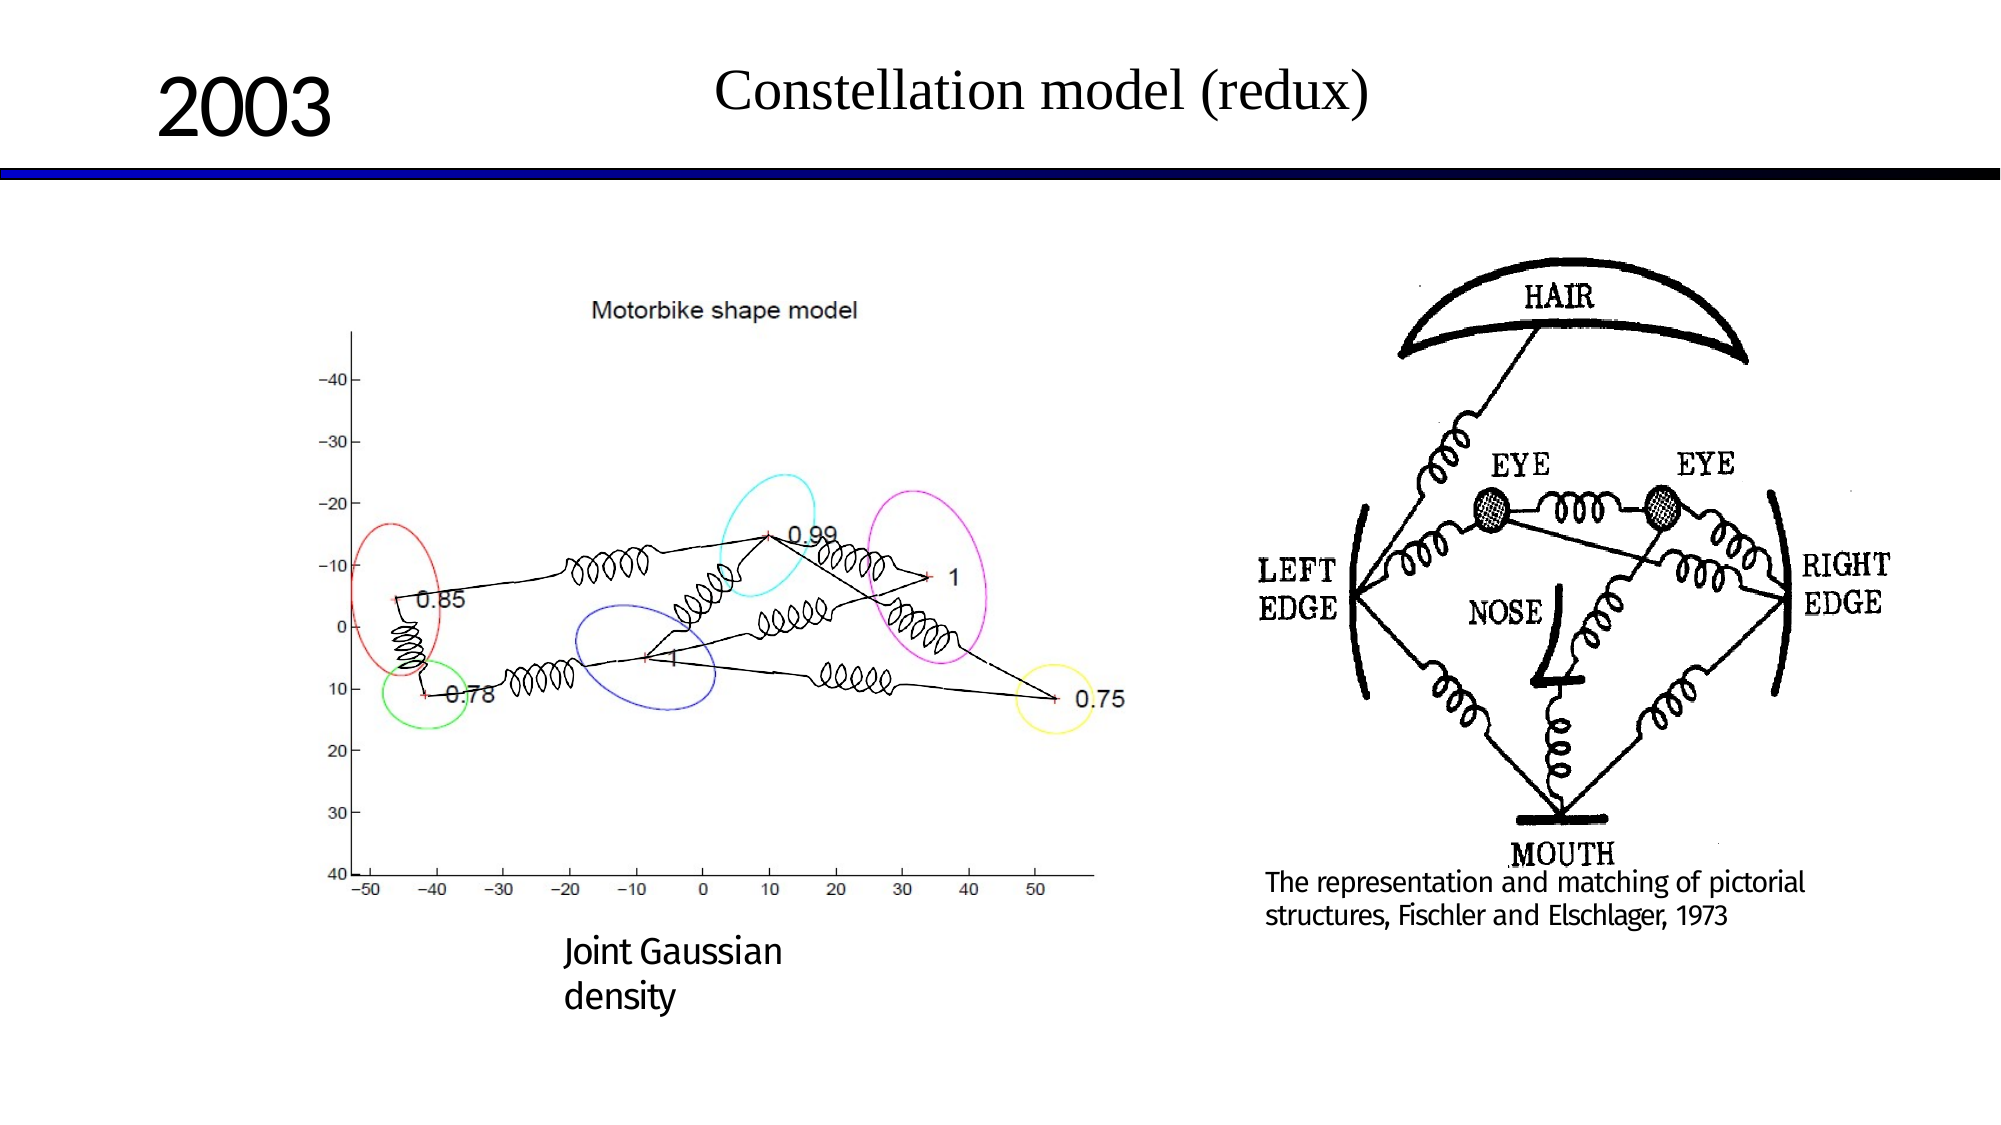

# 2003
Constellation model (redux)

The representation and matching of pictorial  structures, Fischler and Elschlager, 1973
Joint Gaussian density